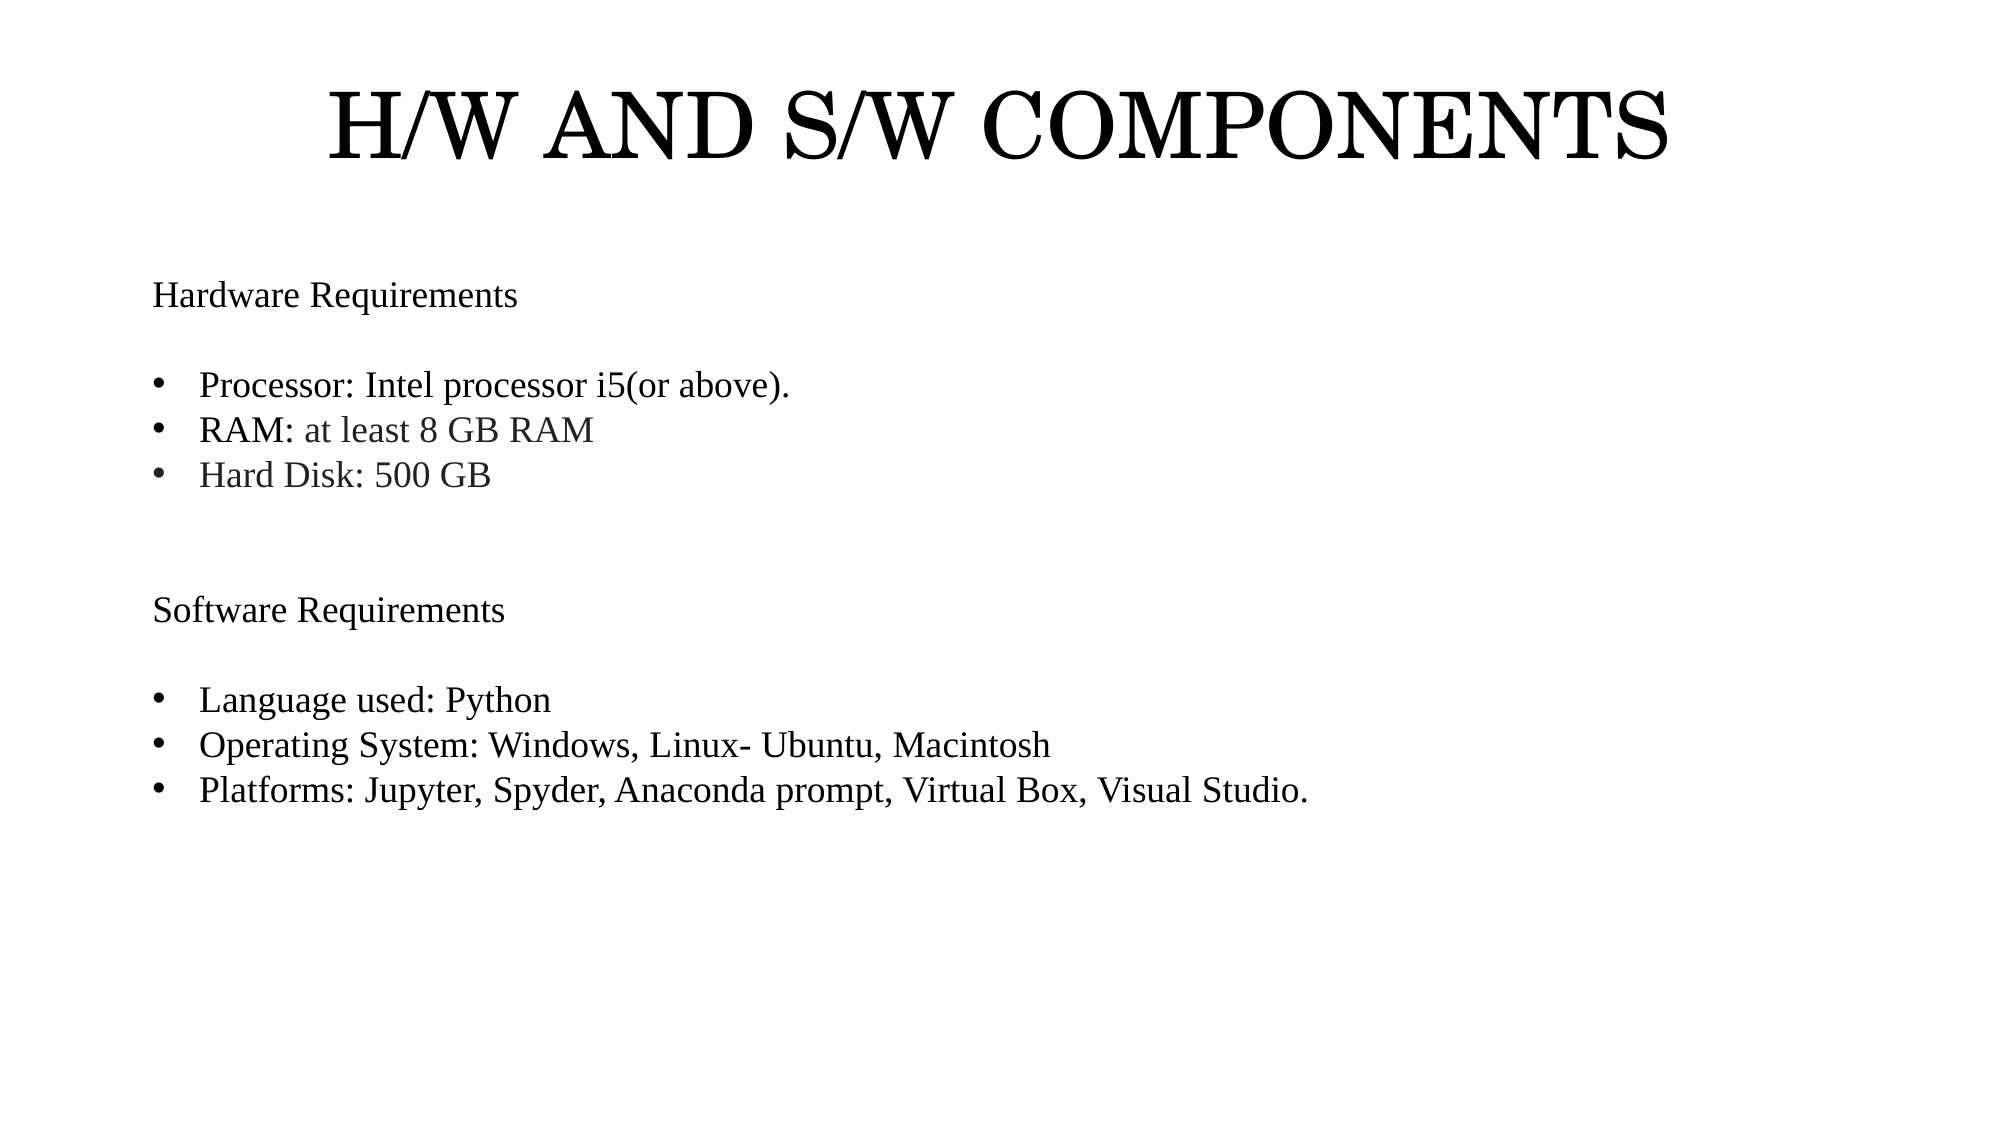

# H/W AND S/W COMPONENTS
Hardware Requirements

Processor: Intel processor i5(or above).
RAM: at least 8 GB RAM
Hard Disk: 500 GB

Software Requirements

Language used: Python
Operating System: Windows, Linux- Ubuntu, Macintosh
Platforms: Jupyter, Spyder, Anaconda prompt, Virtual Box, Visual Studio.